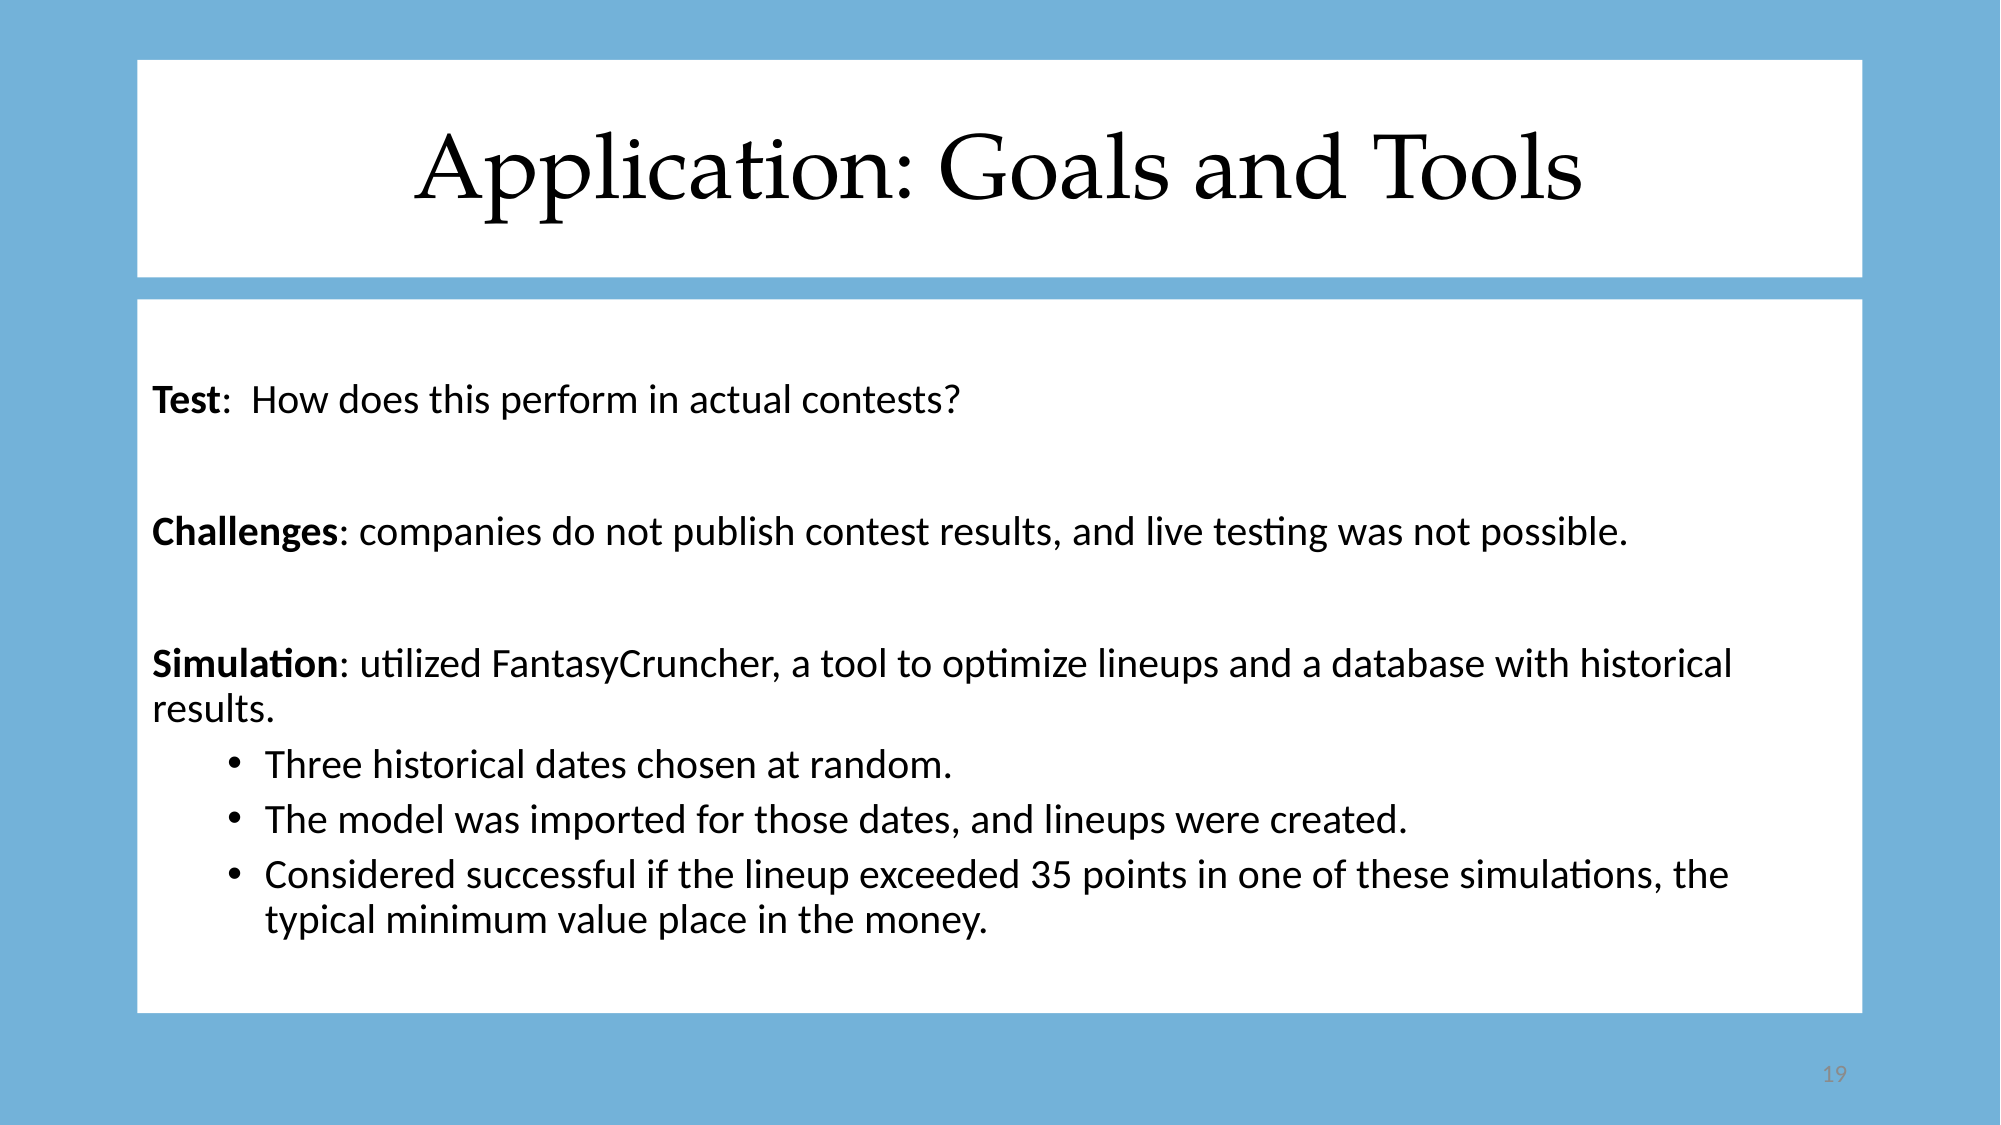

# Application: Goals and Tools

Test:  How does this perform in actual contests?

Challenges: companies do not publish contest results, and live testing was not possible.

Simulation: utilized FantasyCruncher, a tool to optimize lineups and a database with historical results.
Three historical dates chosen at random.
The model was imported for those dates, and lineups were created.
Considered successful if the lineup exceeded 35 points in one of these simulations, the typical minimum value place in the money.

19